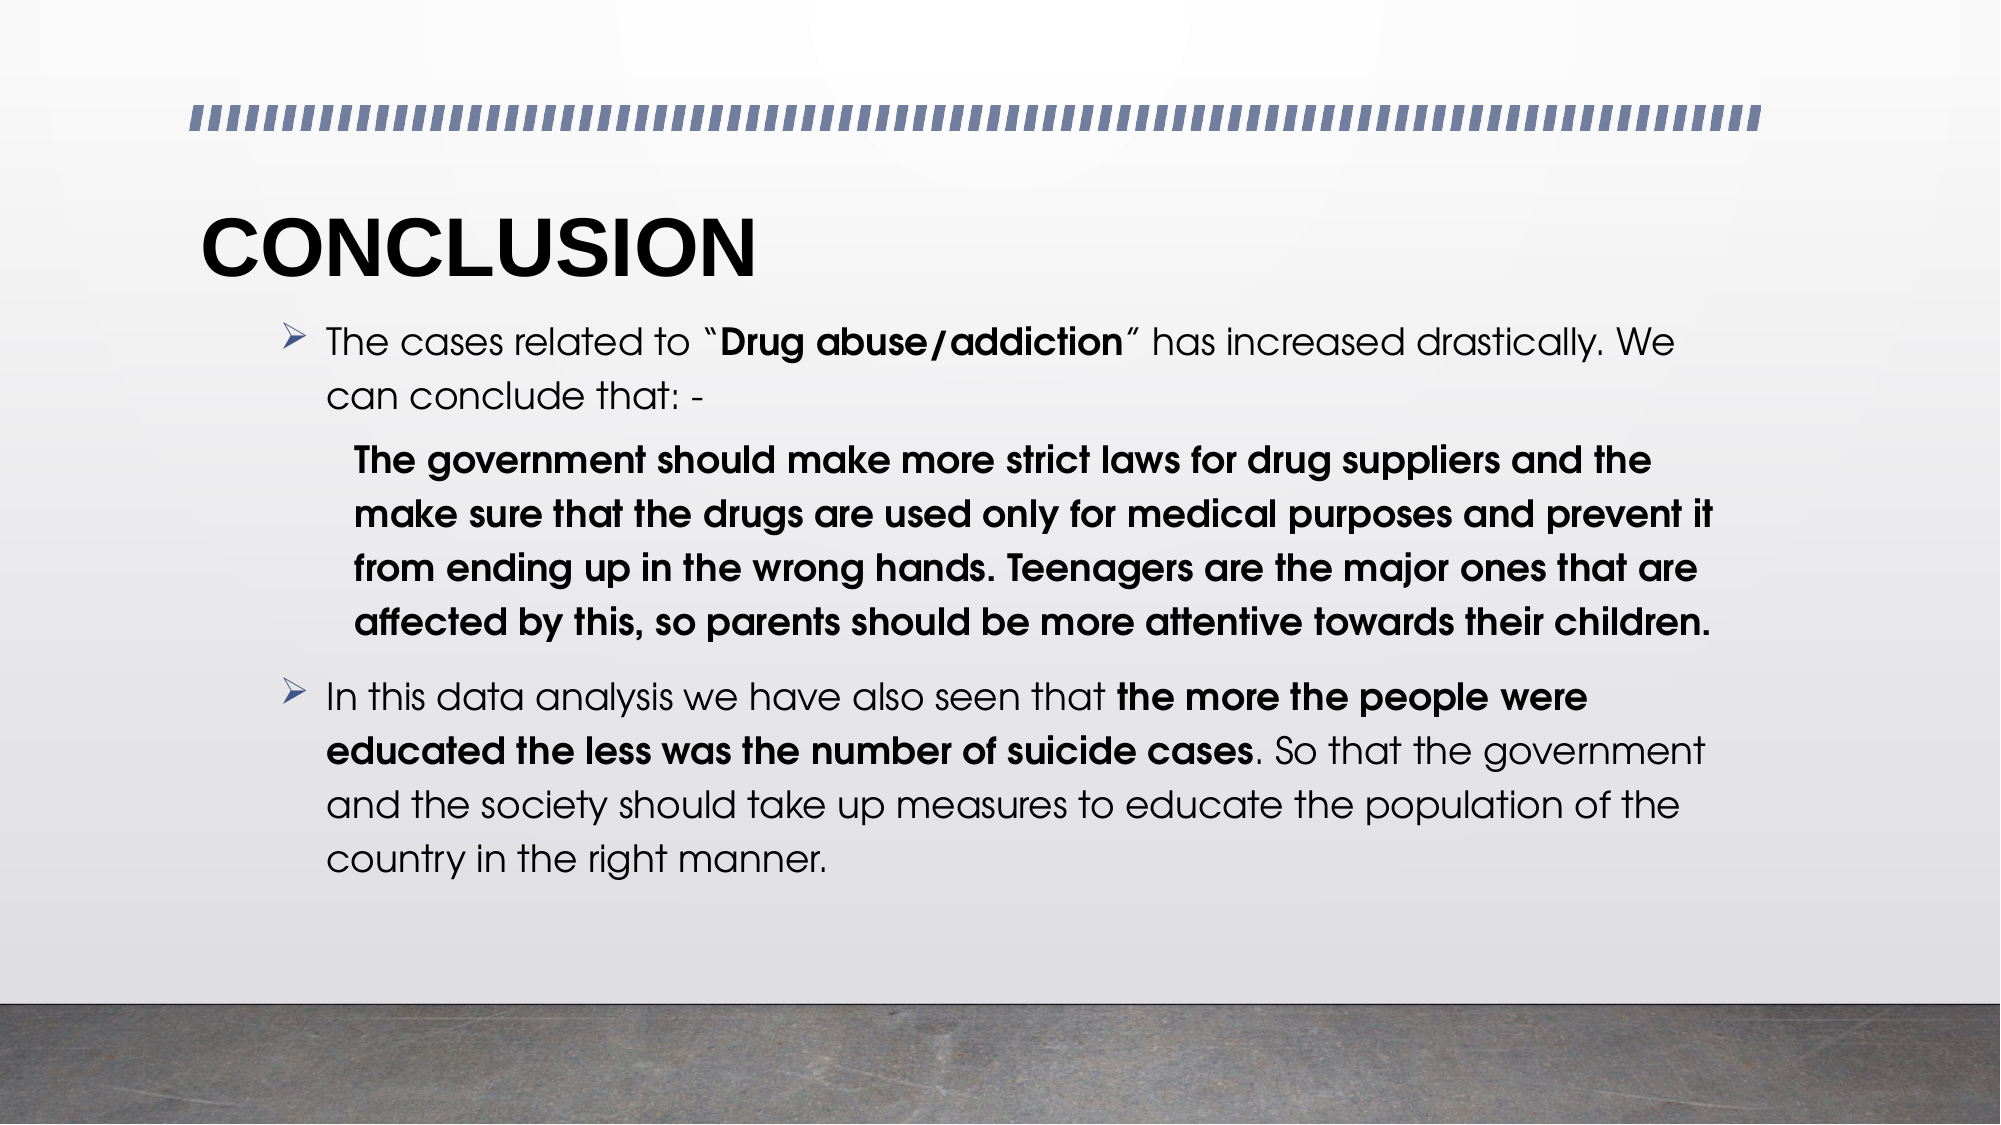

# CONCLUSION
The cases related to “Drug abuse/addiction” has increased drastically. We can conclude that: -
The government should make more strict laws for drug suppliers and the make sure that the drugs are used only for medical purposes and prevent it from ending up in the wrong hands. Teenagers are the major ones that are affected by this, so parents should be more attentive towards their children.
In this data analysis we have also seen that the more the people were educated the less was the number of suicide cases. So that the government and the society should take up measures to educate the population of the country in the right manner.